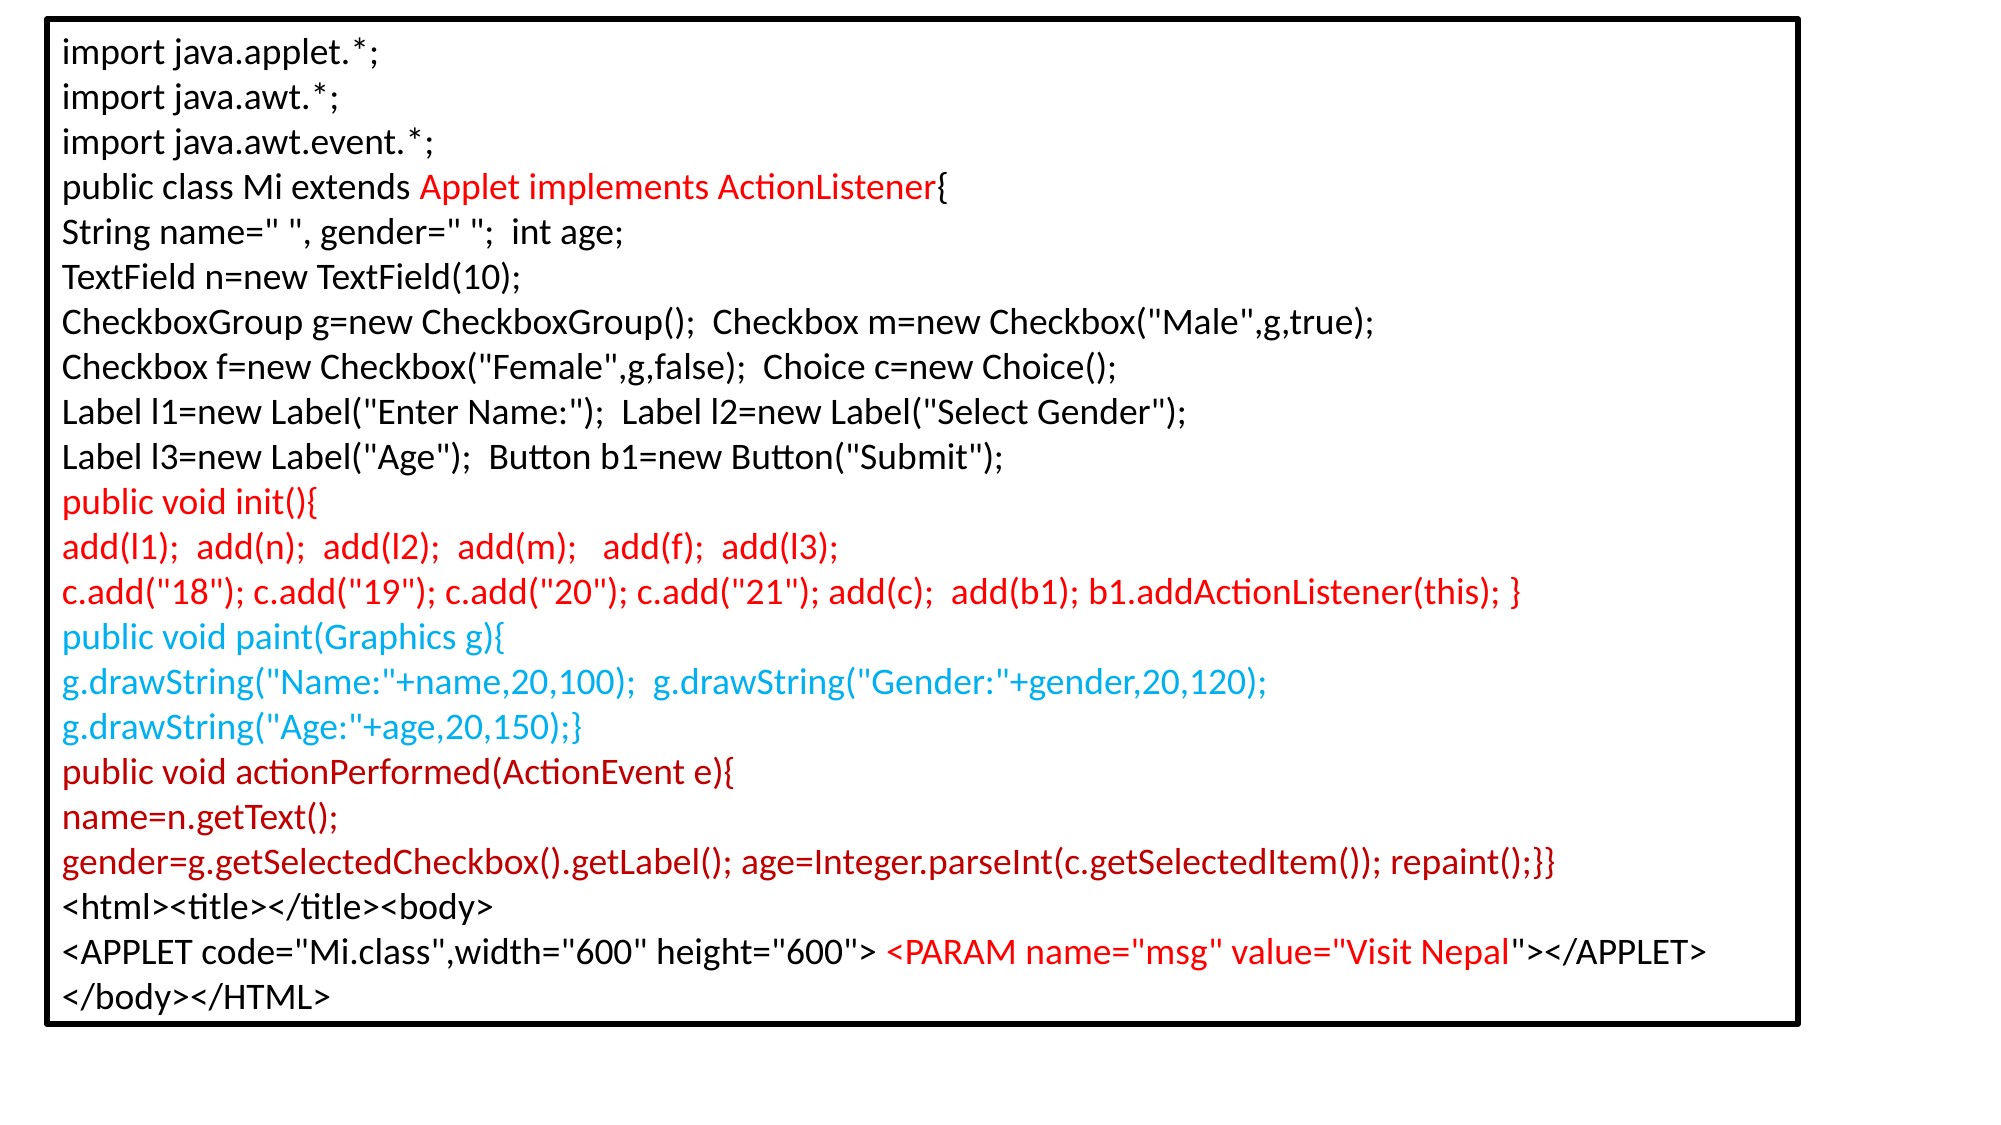

import java.applet.*;
import java.awt.*;
import java.awt.event.*;
public class Mi extends Applet implements ActionListener{
String name=" ", gender=" ";  int age;
TextField n=new TextField(10);
CheckboxGroup g=new CheckboxGroup();  Checkbox m=new Checkbox("Male",g,true);
Checkbox f=new Checkbox("Female",g,false);  Choice c=new Choice();
Label l1=new Label("Enter Name:");  Label l2=new Label("Select Gender");
Label l3=new Label("Age");  Button b1=new Button("Submit");
public void init(){
add(l1);  add(n);  add(l2);  add(m);   add(f);  add(l3);
c.add("18"); c.add("19"); c.add("20"); c.add("21"); add(c);  add(b1); b1.addActionListener(this); }
public void paint(Graphics g){
g.drawString("Name:"+name,20,100);  g.drawString("Gender:"+gender,20,120);
g.drawString("Age:"+age,20,150);}
public void actionPerformed(ActionEvent e){
name=n.getText();
gender=g.getSelectedCheckbox().getLabel(); age=Integer.parseInt(c.getSelectedItem()); repaint();}}
<html><title></title><body>
<APPLET code="Mi.class",width="600" height="600"> <PARAM name="msg" value="Visit Nepal"></APPLET> </body></HTML>